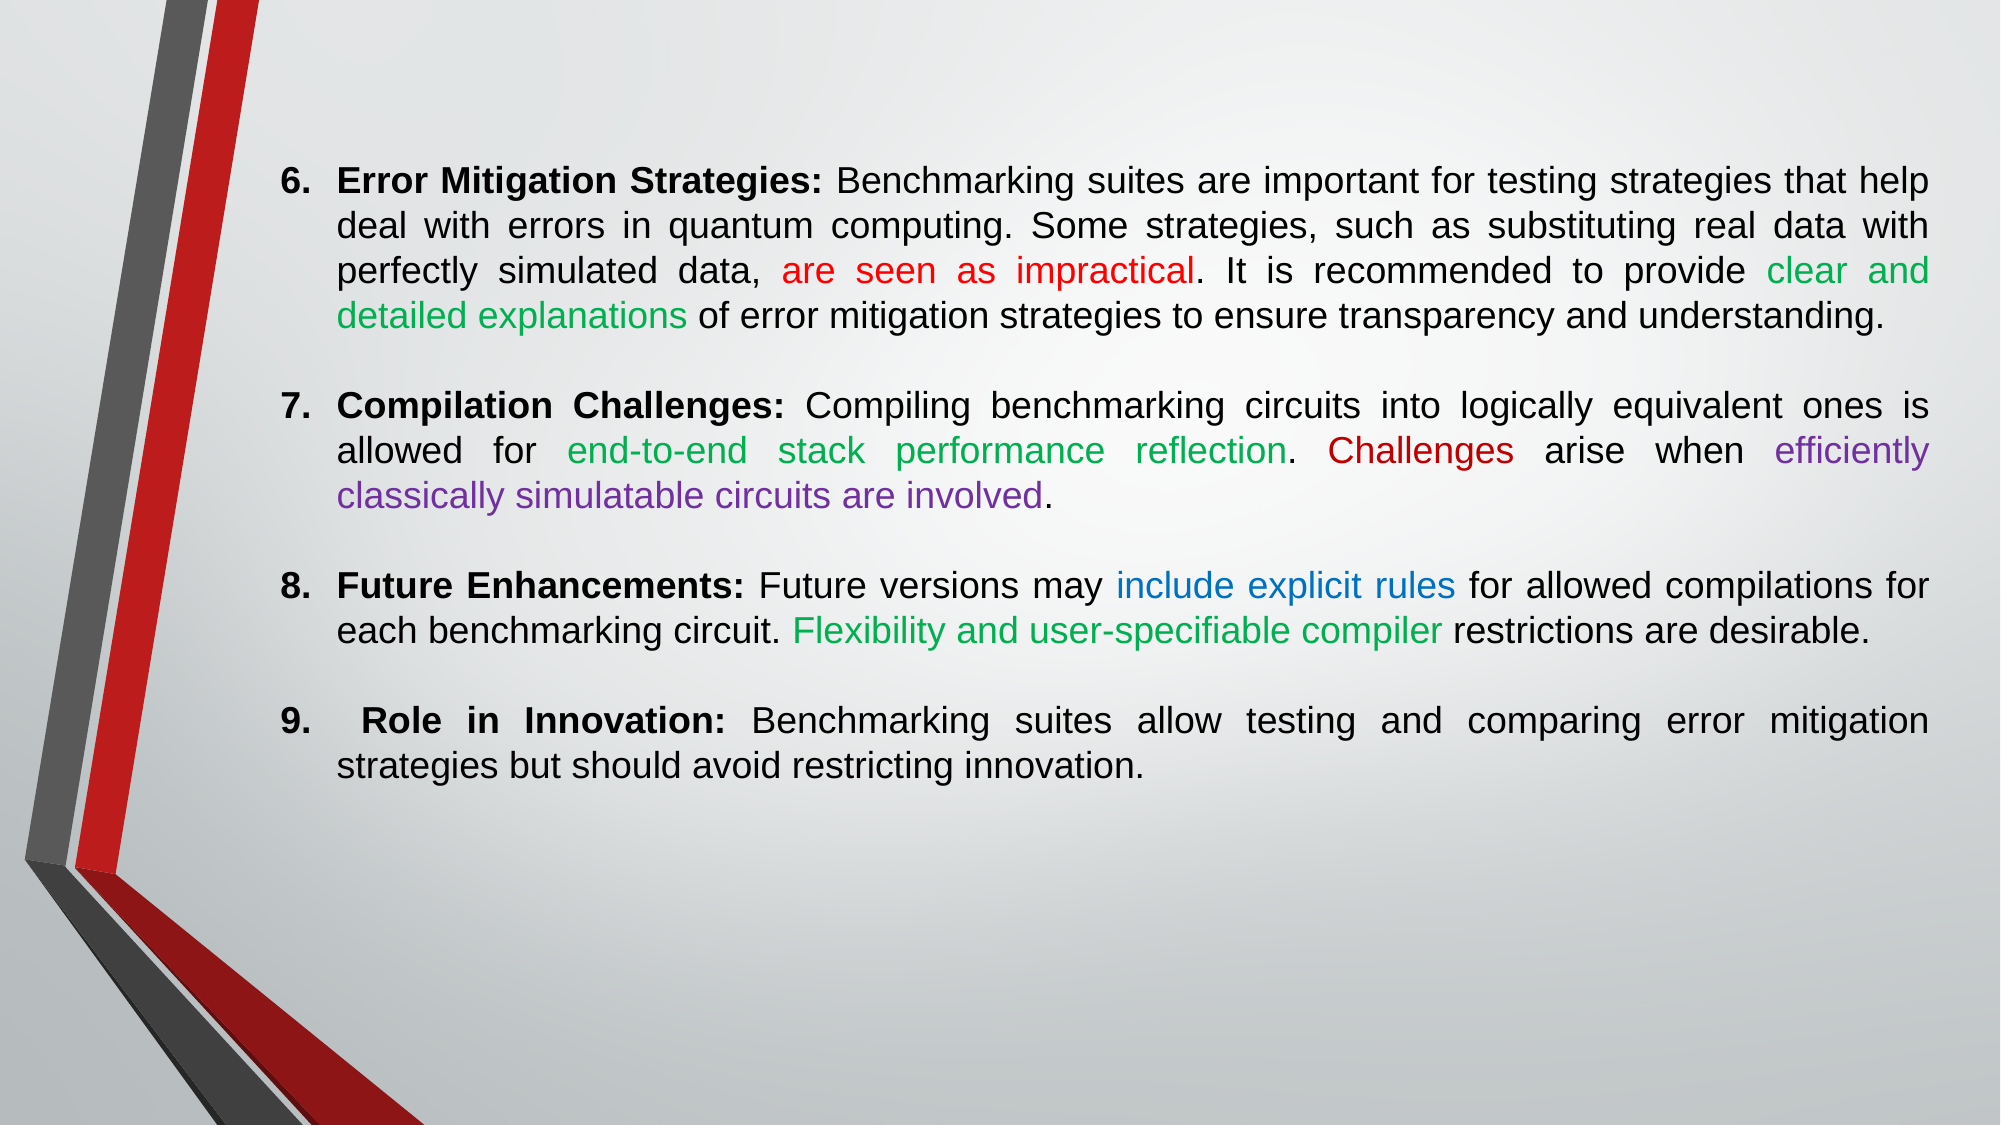

Error Mitigation Strategies: Benchmarking suites are important for testing strategies that help deal with errors in quantum computing. Some strategies, such as substituting real data with perfectly simulated data, are seen as impractical. It is recommended to provide clear and detailed explanations of error mitigation strategies to ensure transparency and understanding.

Compilation Challenges: Compiling benchmarking circuits into logically equivalent ones is allowed for end-to-end stack performance reflection. Challenges arise when efficiently classically simulatable circuits are involved.

Future Enhancements: Future versions may include explicit rules for allowed compilations for each benchmarking circuit. Flexibility and user-specifiable compiler restrictions are desirable.

 Role in Innovation: Benchmarking suites allow testing and comparing error mitigation strategies but should avoid restricting innovation.